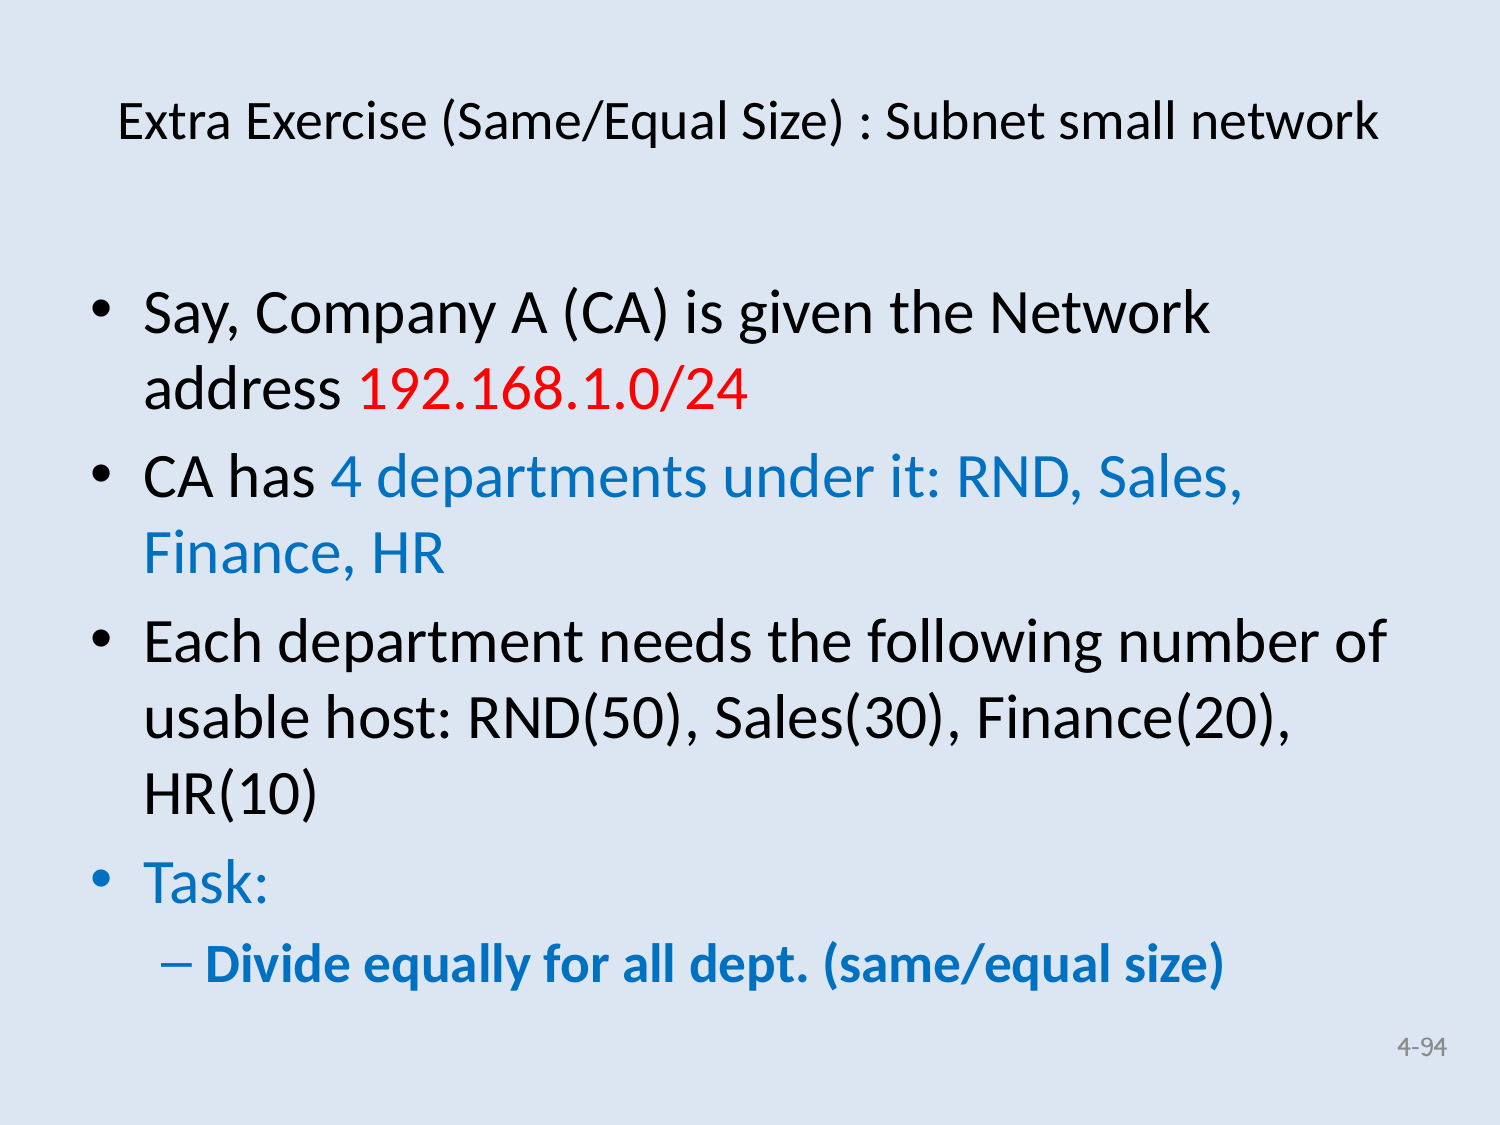

# Extra Exercise (Same/Equal Size) : Subnet small network
Say, Company A (CA) is given the Network address 192.168.1.0/24
CA has 4 departments under it: RND, Sales, Finance, HR
Each department needs the following number of usable host: RND(50), Sales(30), Finance(20), HR(10)
Task:
Divide equally for all dept. (same/equal size)

4-94